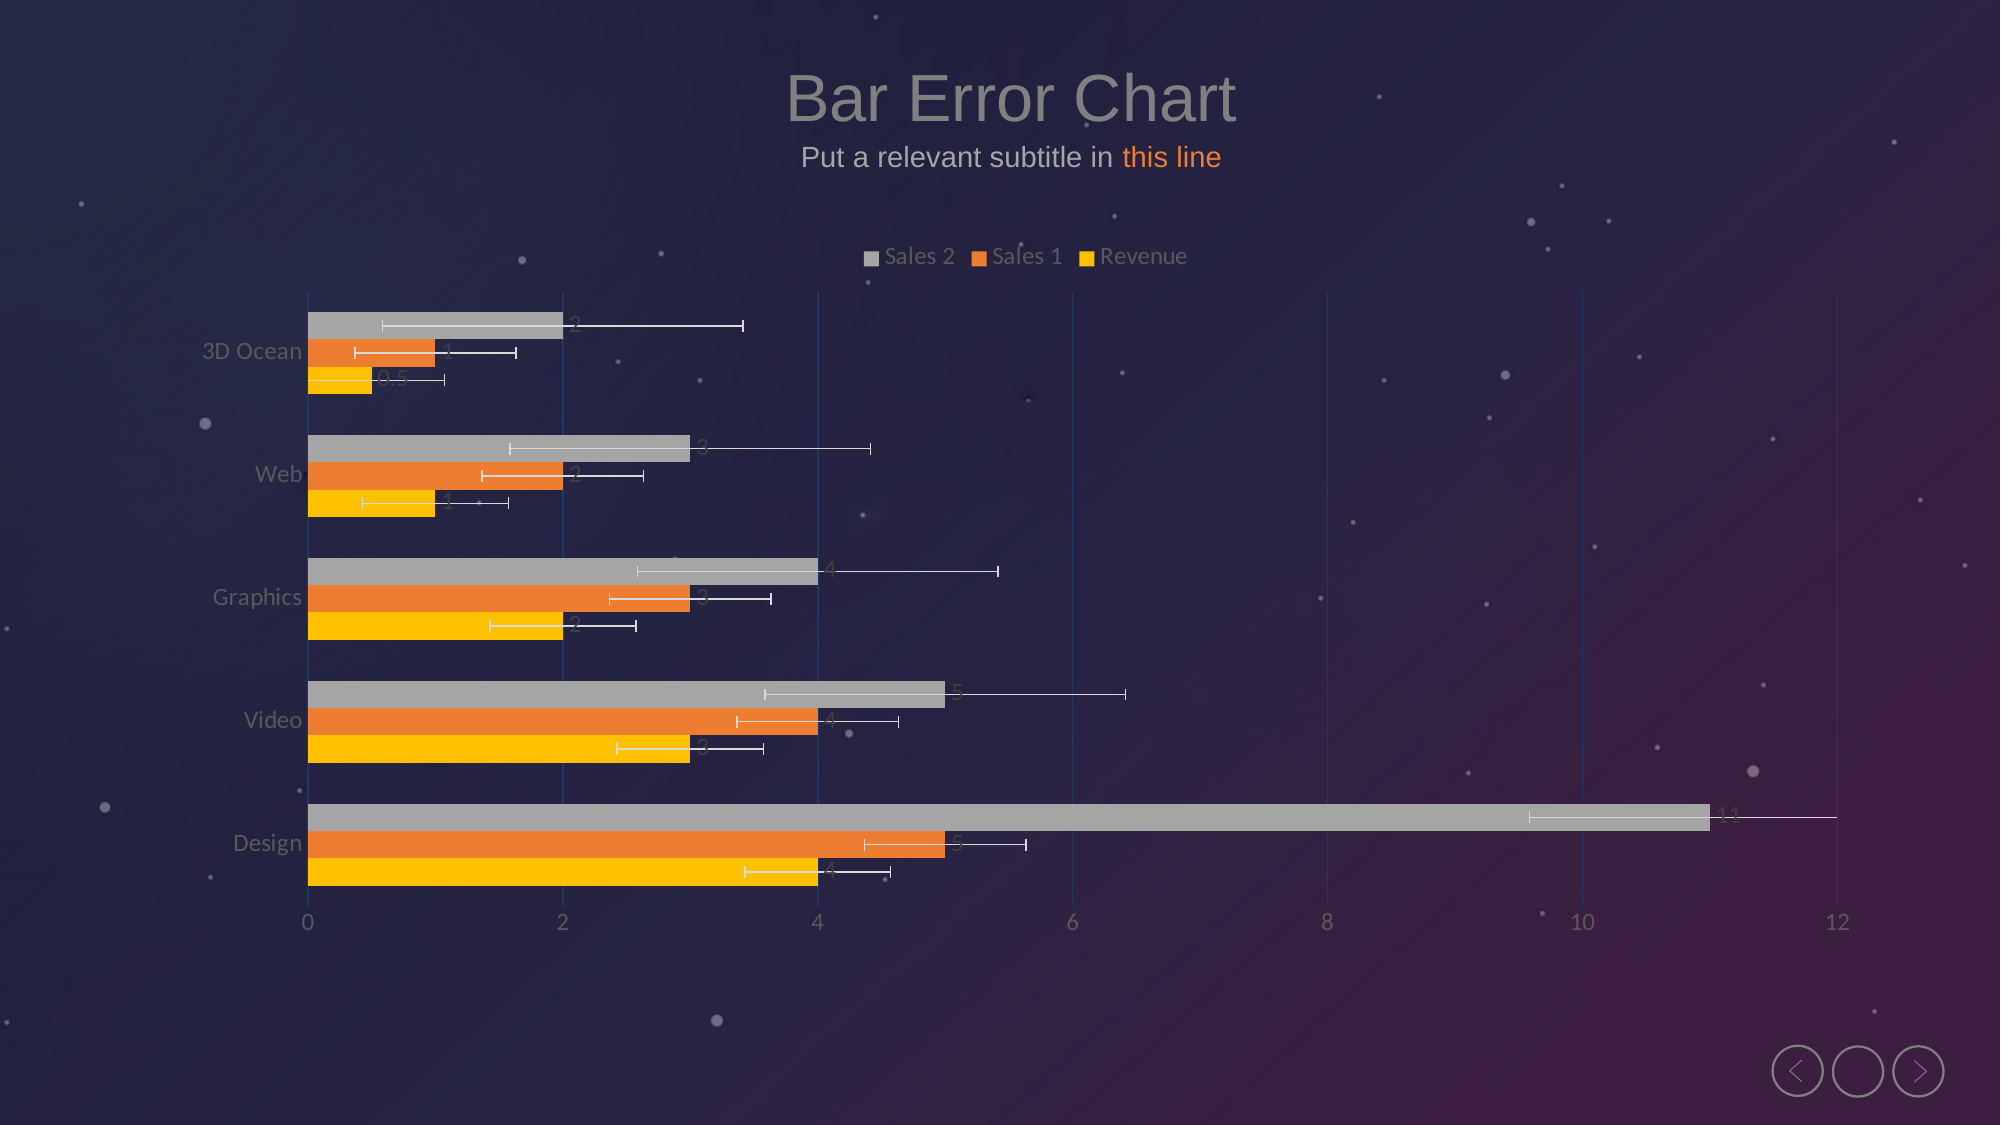

Bar Error Chart
Put a relevant subtitle in this line

### Chart

| Category | Revenue | Sales 1 | Sales 2 |
|---|---|---|---|
| Design | 4.0 | 5.0 | 11.0 |
| Video | 3.0 | 4.0 | 5.0 |
| Graphics | 2.0 | 3.0 | 4.0 |
| Web | 1.0 | 2.0 | 3.0 |
| 3D Ocean | 0.5 | 1.0 | 2.0 |